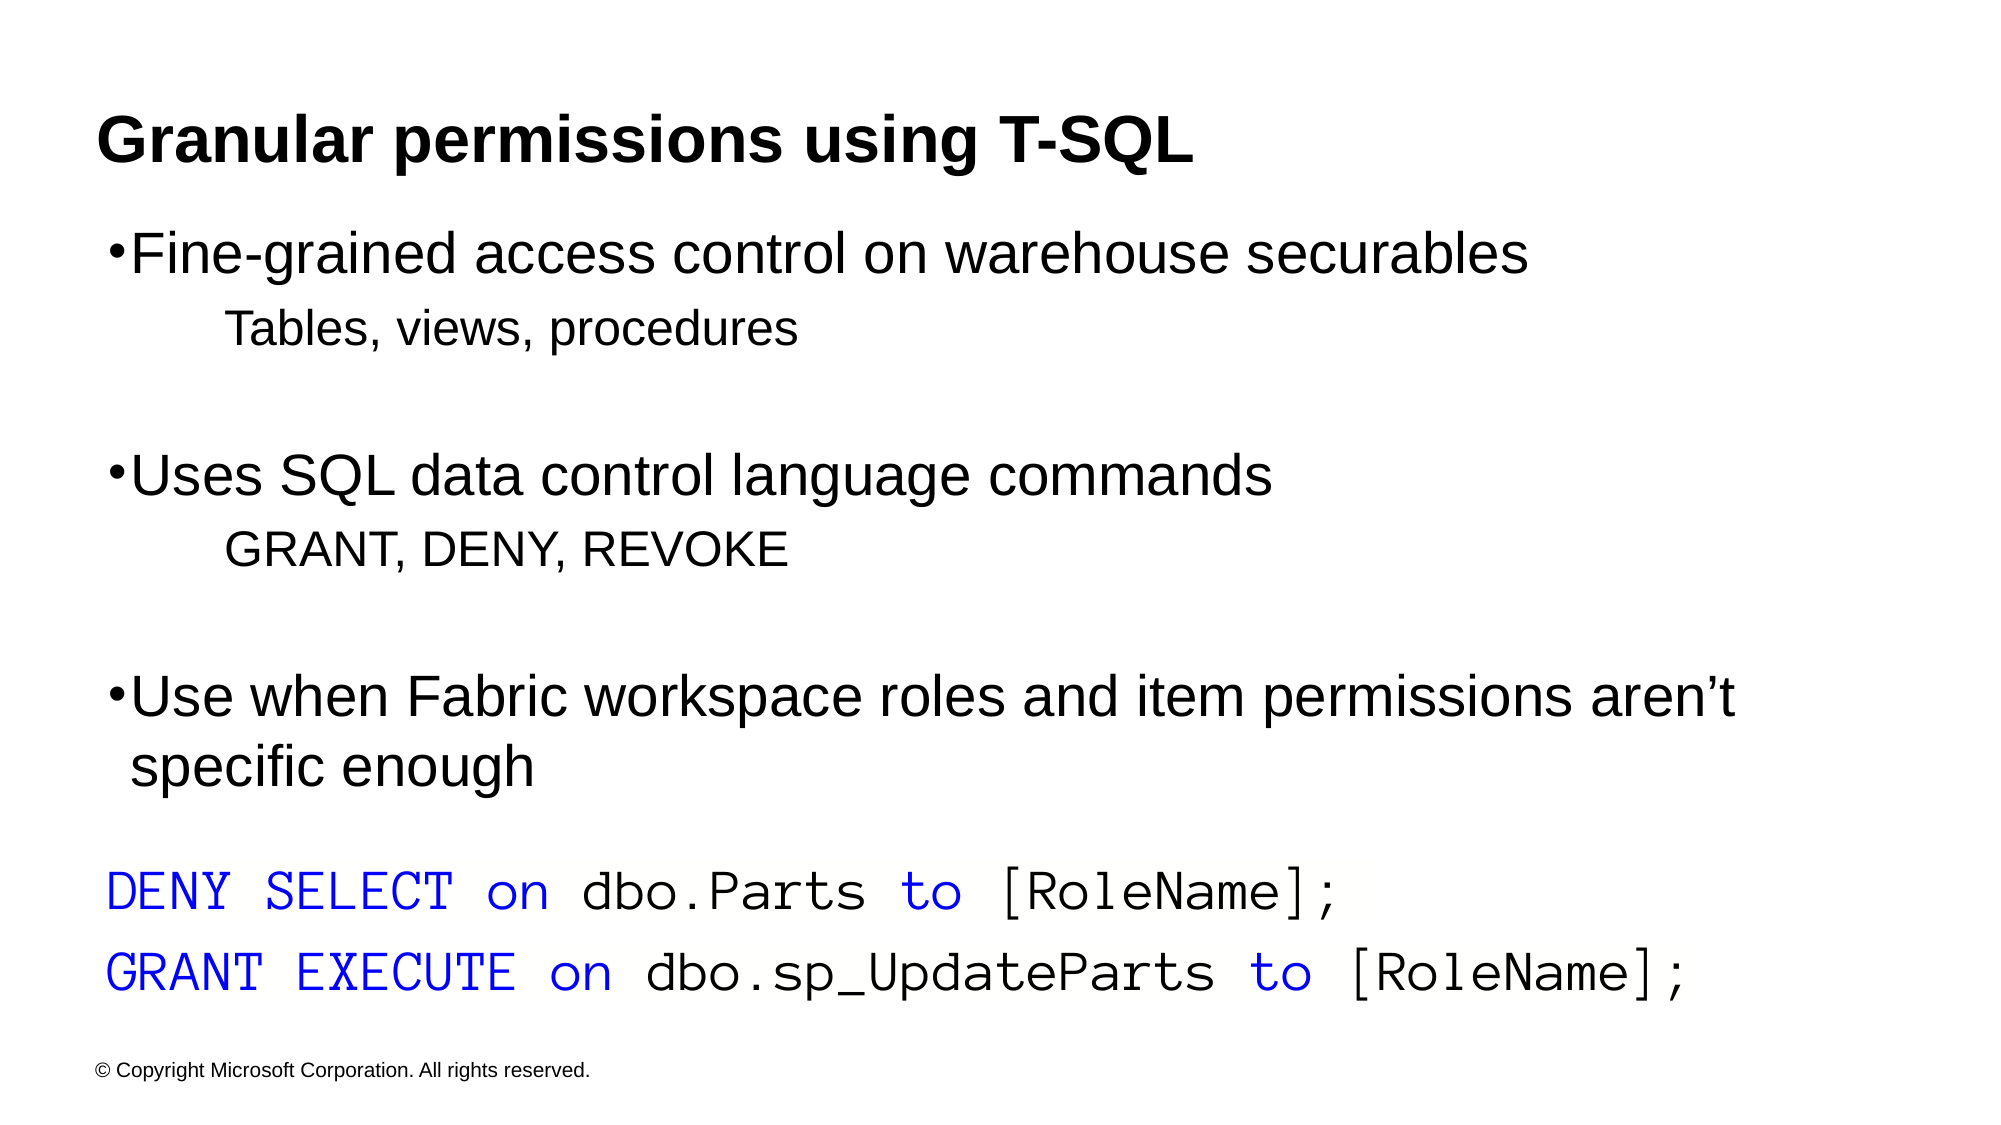

# Granular permissions using T-SQL
Fine-grained access control on warehouse securables
Tables, views, procedures

Uses SQL data control language commands
GRANT, DENY, REVOKE

Use when Fabric workspace roles and item permissions aren’t specific enough

DENY SELECT on dbo.Parts to [RoleName];
GRANT EXECUTE on dbo.sp_UpdateParts to [RoleName];
© Copyright Microsoft Corporation. All rights reserved.